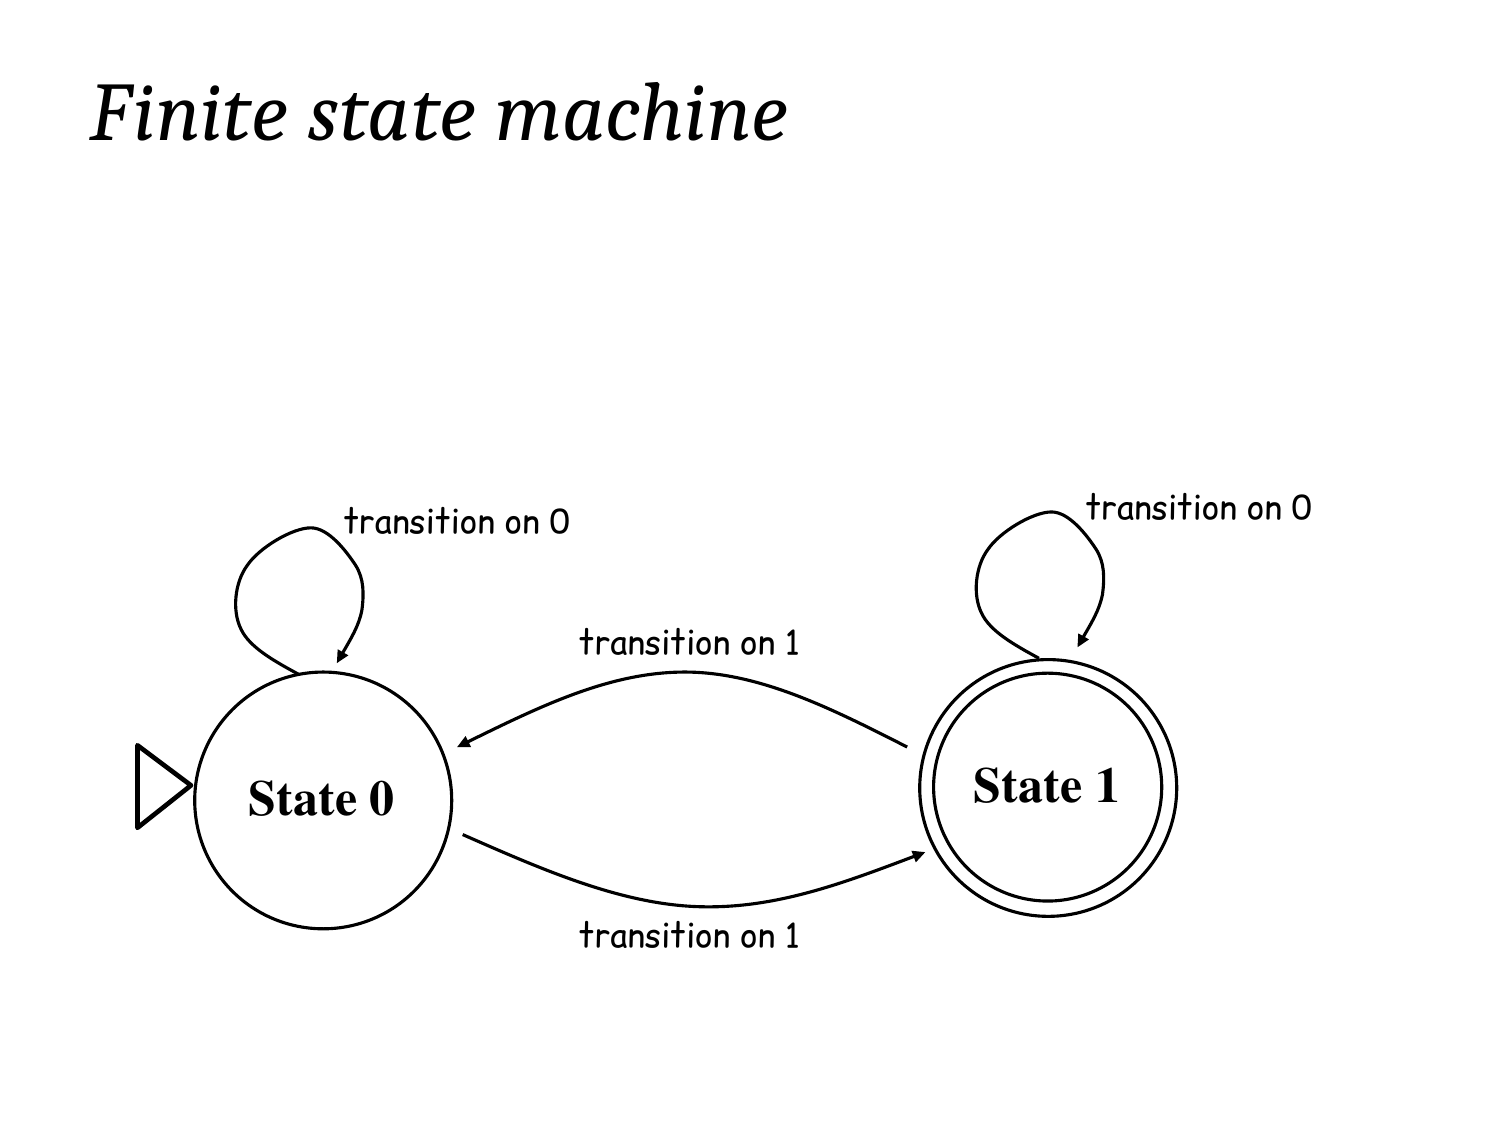

Finite state machine
transition on 0
transition on 0

transition on 1

State 1
State 0

transition on 1